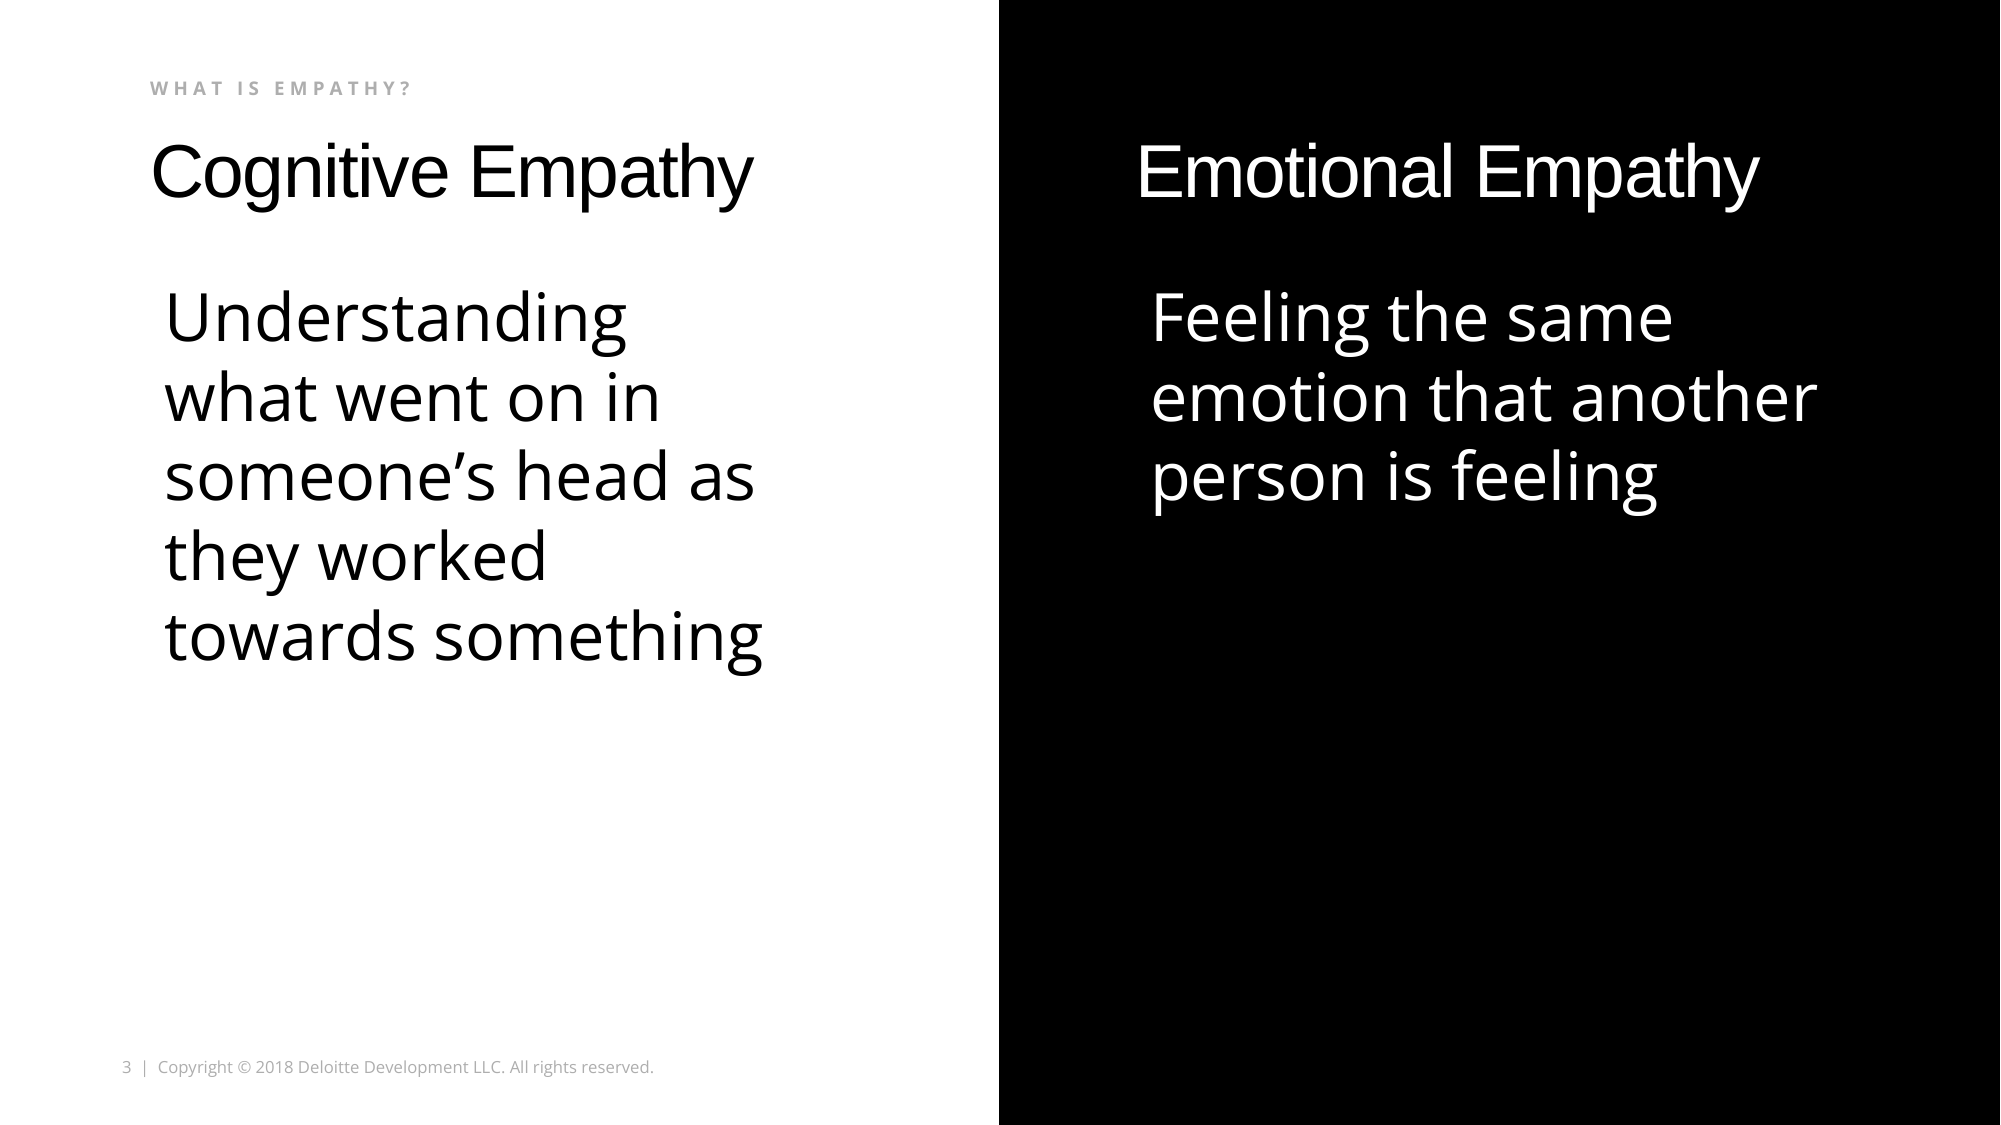

What is empathy?
# Cognitive Empathy
Emotional Empathy
Understanding what went on in someone’s head as they worked towards something
Feeling the same emotion that another person is feeling